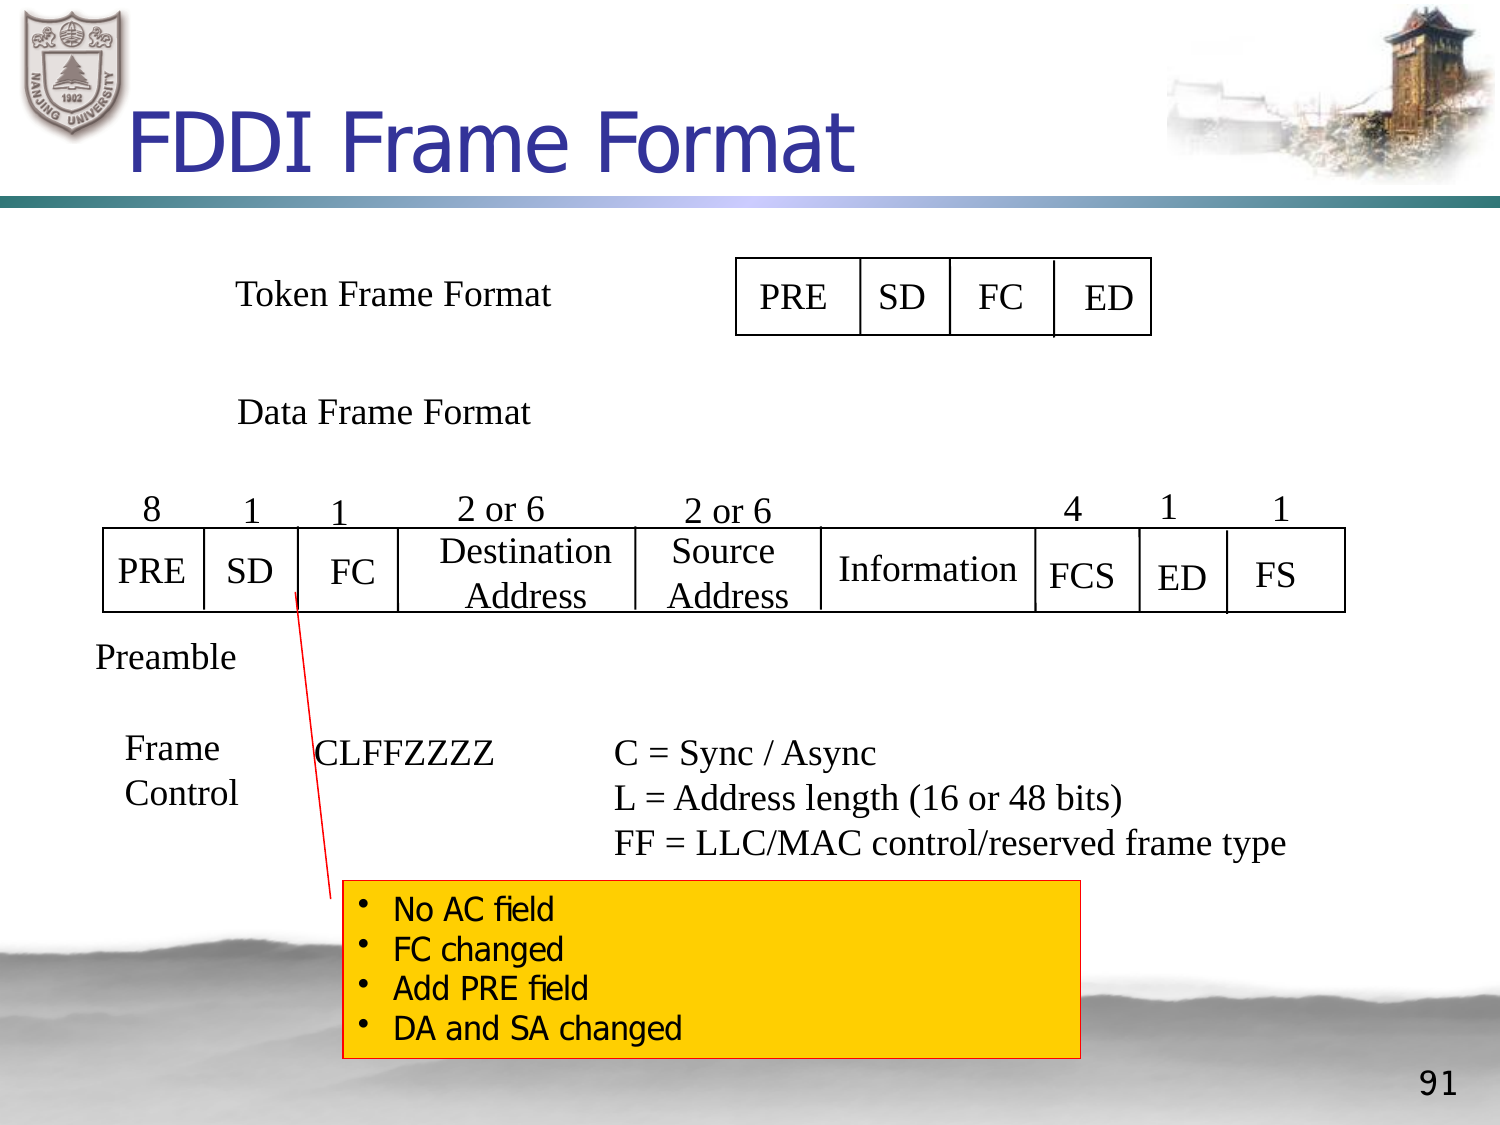

# FDDI Frame Format

Token Frame Format
PRE
SD
FC
ED
Data Frame Format
1
8
2 or 6
4
1
1
2 or 6
1
Destination
Address
Source
Address

Information
PRE
SD
FC
FS
FCS
ED
Preamble
Frame
Control
CLFFZZZZ  	C = Sync / Async
		L = Address length (16 or 48 bits)
		FF = LLC/MAC control/reserved frame type
No AC field
FC changed
Add PRE field
DA and SA changed
91